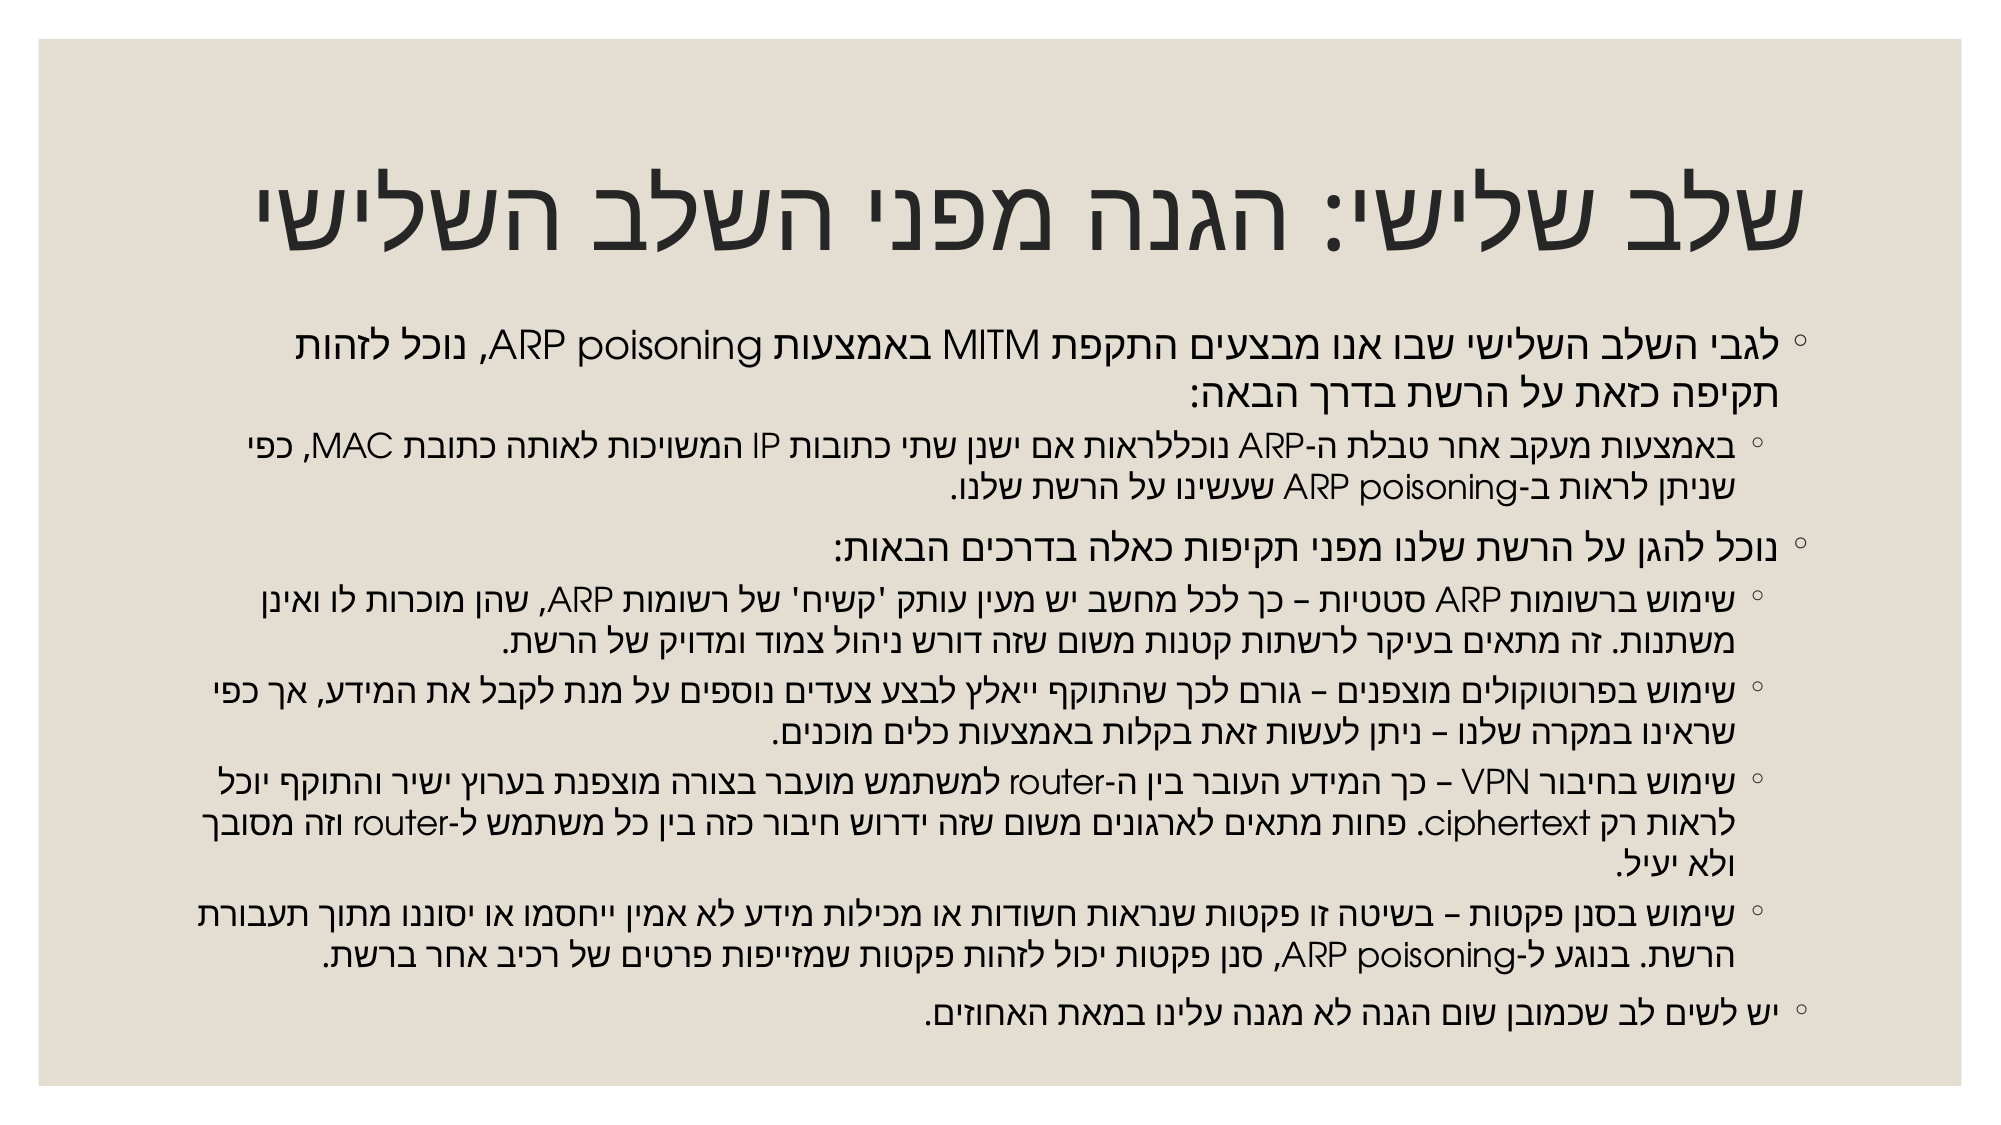

# שלב שלישי: הגנה מפני השלב השלישי
לגבי השלב השלישי שבו אנו מבצעים התקפת MITM באמצעות ARP poisoning, נוכל לזהות תקיפה כזאת על הרשת בדרך הבאה:
באמצעות מעקב אחר טבלת ה-ARP נוכללראות אם ישנן שתי כתובות IP המשויכות לאותה כתובת MAC, כפי שניתן לראות ב-ARP poisoning שעשינו על הרשת שלנו.
נוכל להגן על הרשת שלנו מפני תקיפות כאלה בדרכים הבאות:
שימוש ברשומות ARP סטטיות – כך לכל מחשב יש מעין עותק 'קשיח' של רשומות ARP, שהן מוכרות לו ואינן משתנות. זה מתאים בעיקר לרשתות קטנות משום שזה דורש ניהול צמוד ומדויק של הרשת.
שימוש בפרוטוקולים מוצפנים – גורם לכך שהתוקף ייאלץ לבצע צעדים נוספים על מנת לקבל את המידע, אך כפי שראינו במקרה שלנו – ניתן לעשות זאת בקלות באמצעות כלים מוכנים.
שימוש בחיבור VPN – כך המידע העובר בין ה-router למשתמש מועבר בצורה מוצפנת בערוץ ישיר והתוקף יוכל לראות רק ciphertext. פחות מתאים לארגונים משום שזה ידרוש חיבור כזה בין כל משתמש ל-router וזה מסובך ולא יעיל.
שימוש בסנן פקטות – בשיטה זו פקטות שנראות חשודות או מכילות מידע לא אמין ייחסמו או יסוננו מתוך תעבורת הרשת. בנוגע ל-ARP poisoning, סנן פקטות יכול לזהות פקטות שמזייפות פרטים של רכיב אחר ברשת.
יש לשים לב שכמובן שום הגנה לא מגנה עלינו במאת האחוזים.